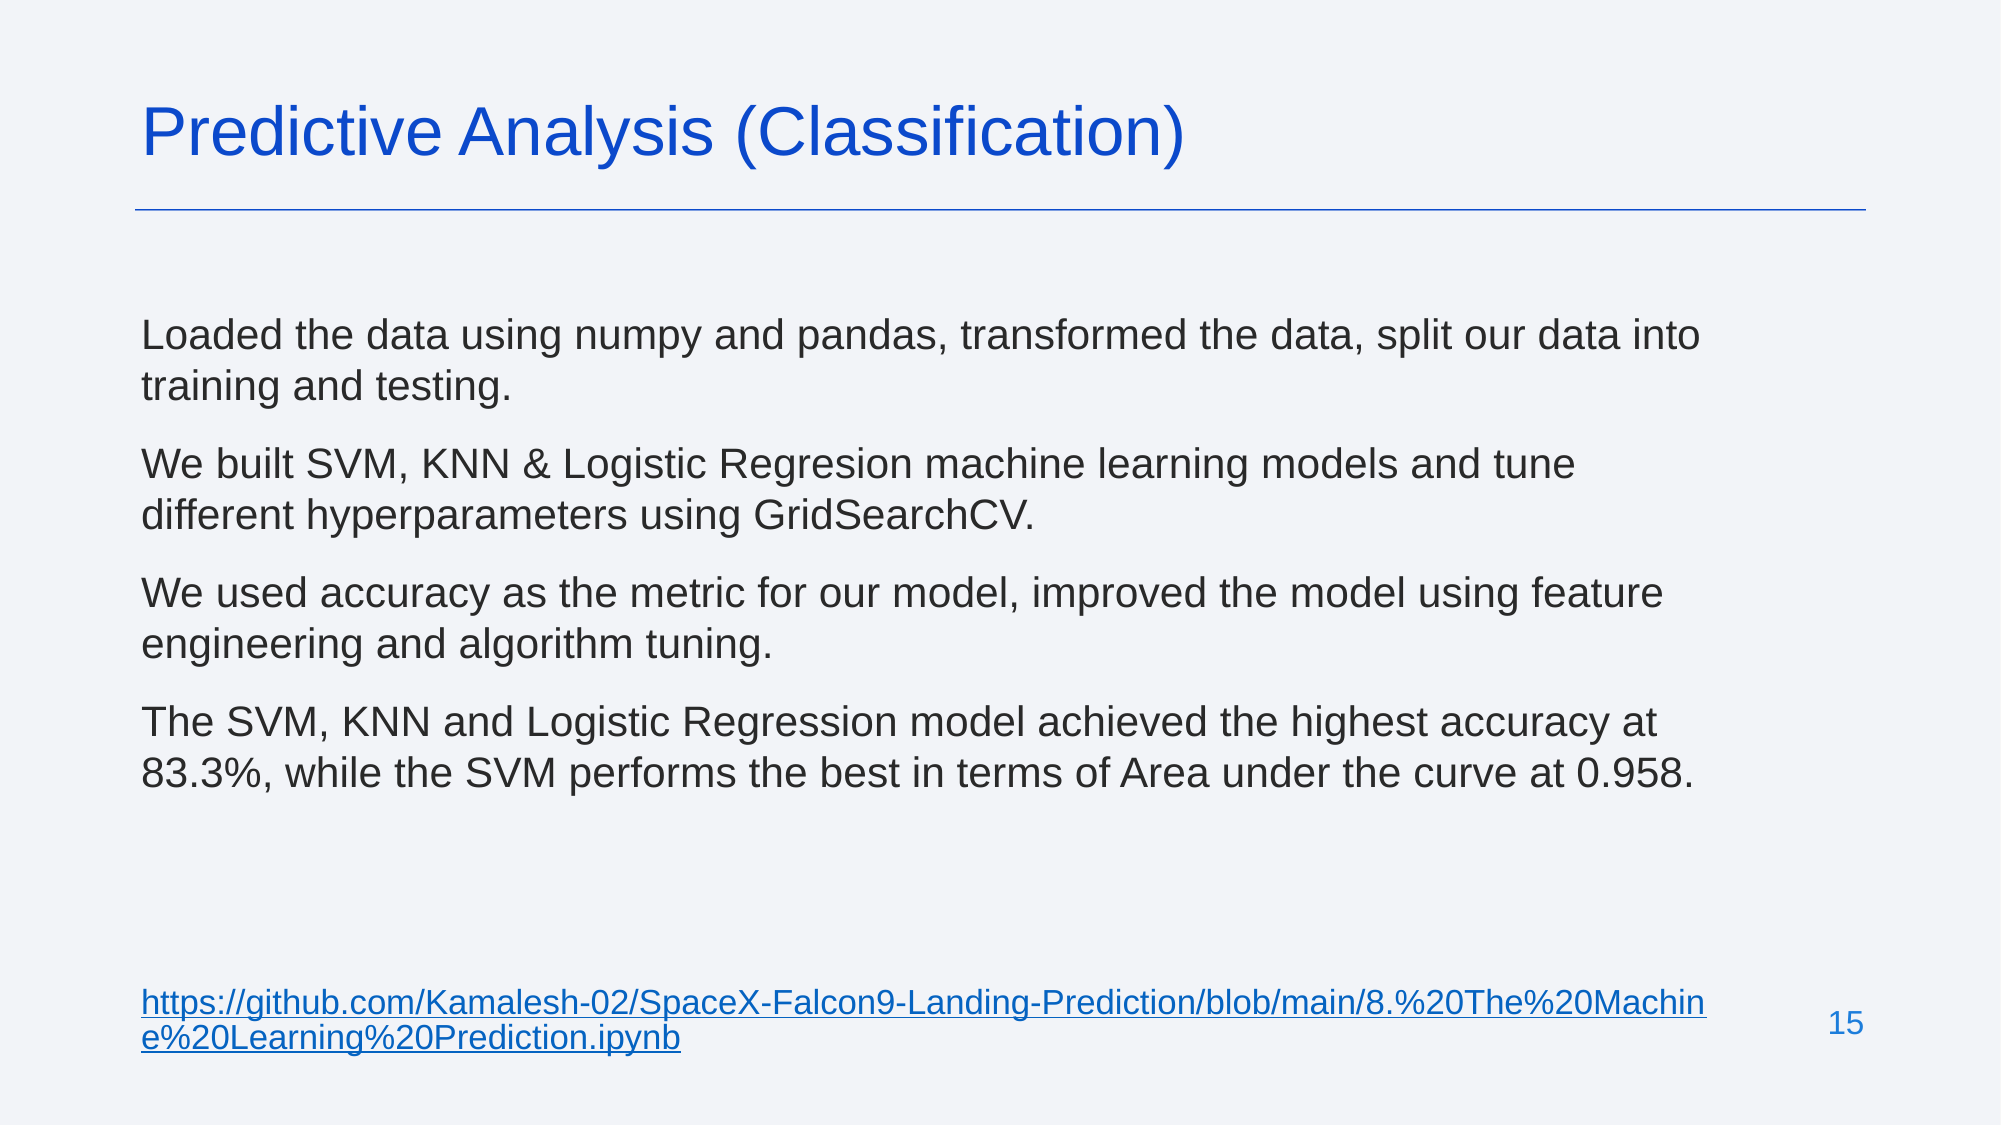

Predictive Analysis (Classification)
Loaded the data using numpy and pandas, transformed the data, split our data into training and testing.
We built SVM, KNN & Logistic Regresion machine learning models and tune different hyperparameters using GridSearchCV.
We used accuracy as the metric for our model, improved the model using feature engineering and algorithm tuning.
The SVM, KNN and Logistic Regression model achieved the highest accuracy at 83.3%, while the SVM performs the best in terms of Area under the curve at 0.958.

https://github.com/Kamalesh-02/SpaceX-Falcon9-Landing-Prediction/blob/main/8.%20The%20Machine%20Learning%20Prediction.ipynb
15